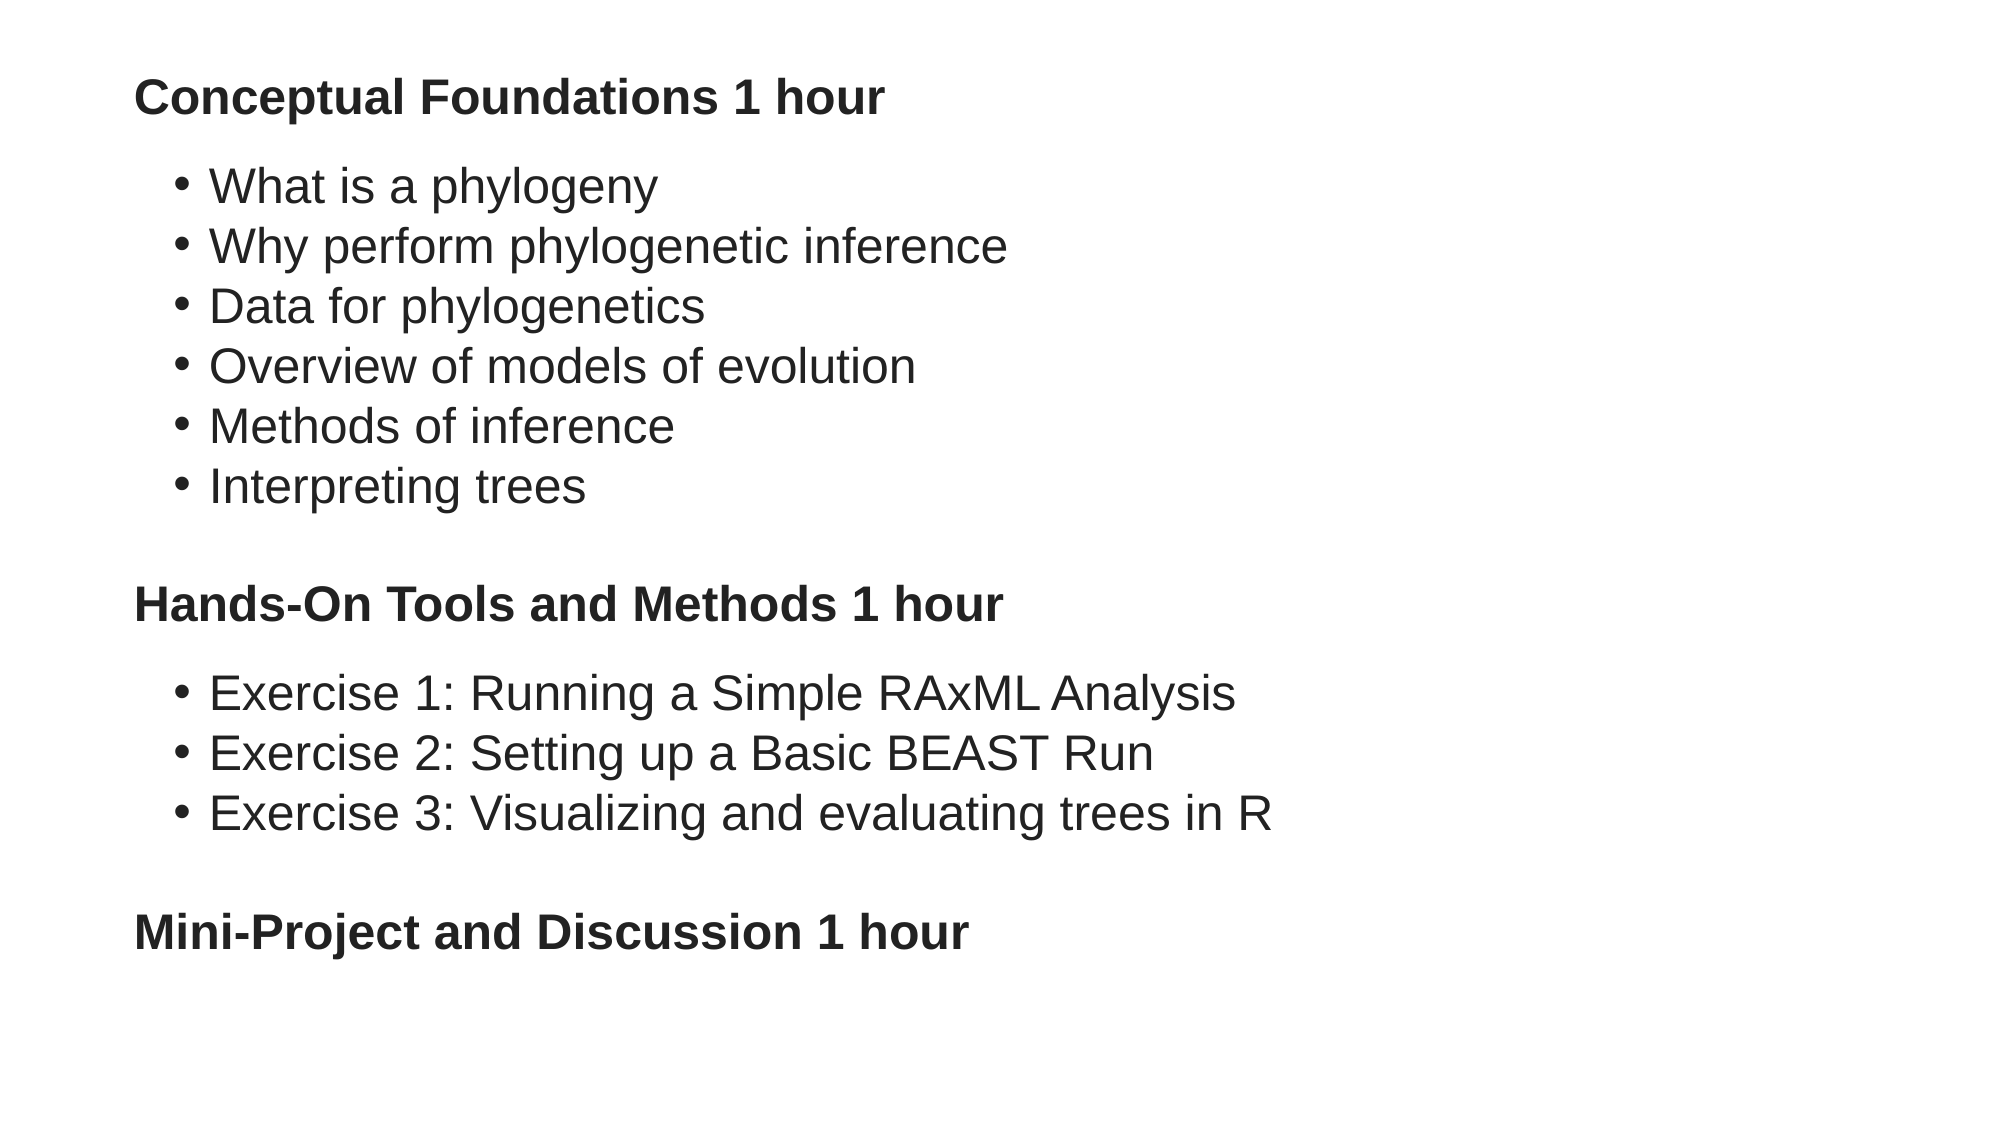

Conceptual Foundations 1 hour
What is a phylogeny
Why perform phylogenetic inference
Data for phylogenetics
Overview of models of evolution
Methods of inference
Interpreting trees
Hands-On Tools and Methods 1 hour
Exercise 1: Running a Simple RAxML Analysis
Exercise 2: Setting up a Basic BEAST Run
Exercise 3: Visualizing and evaluating trees in R
Mini-Project and Discussion 1 hour